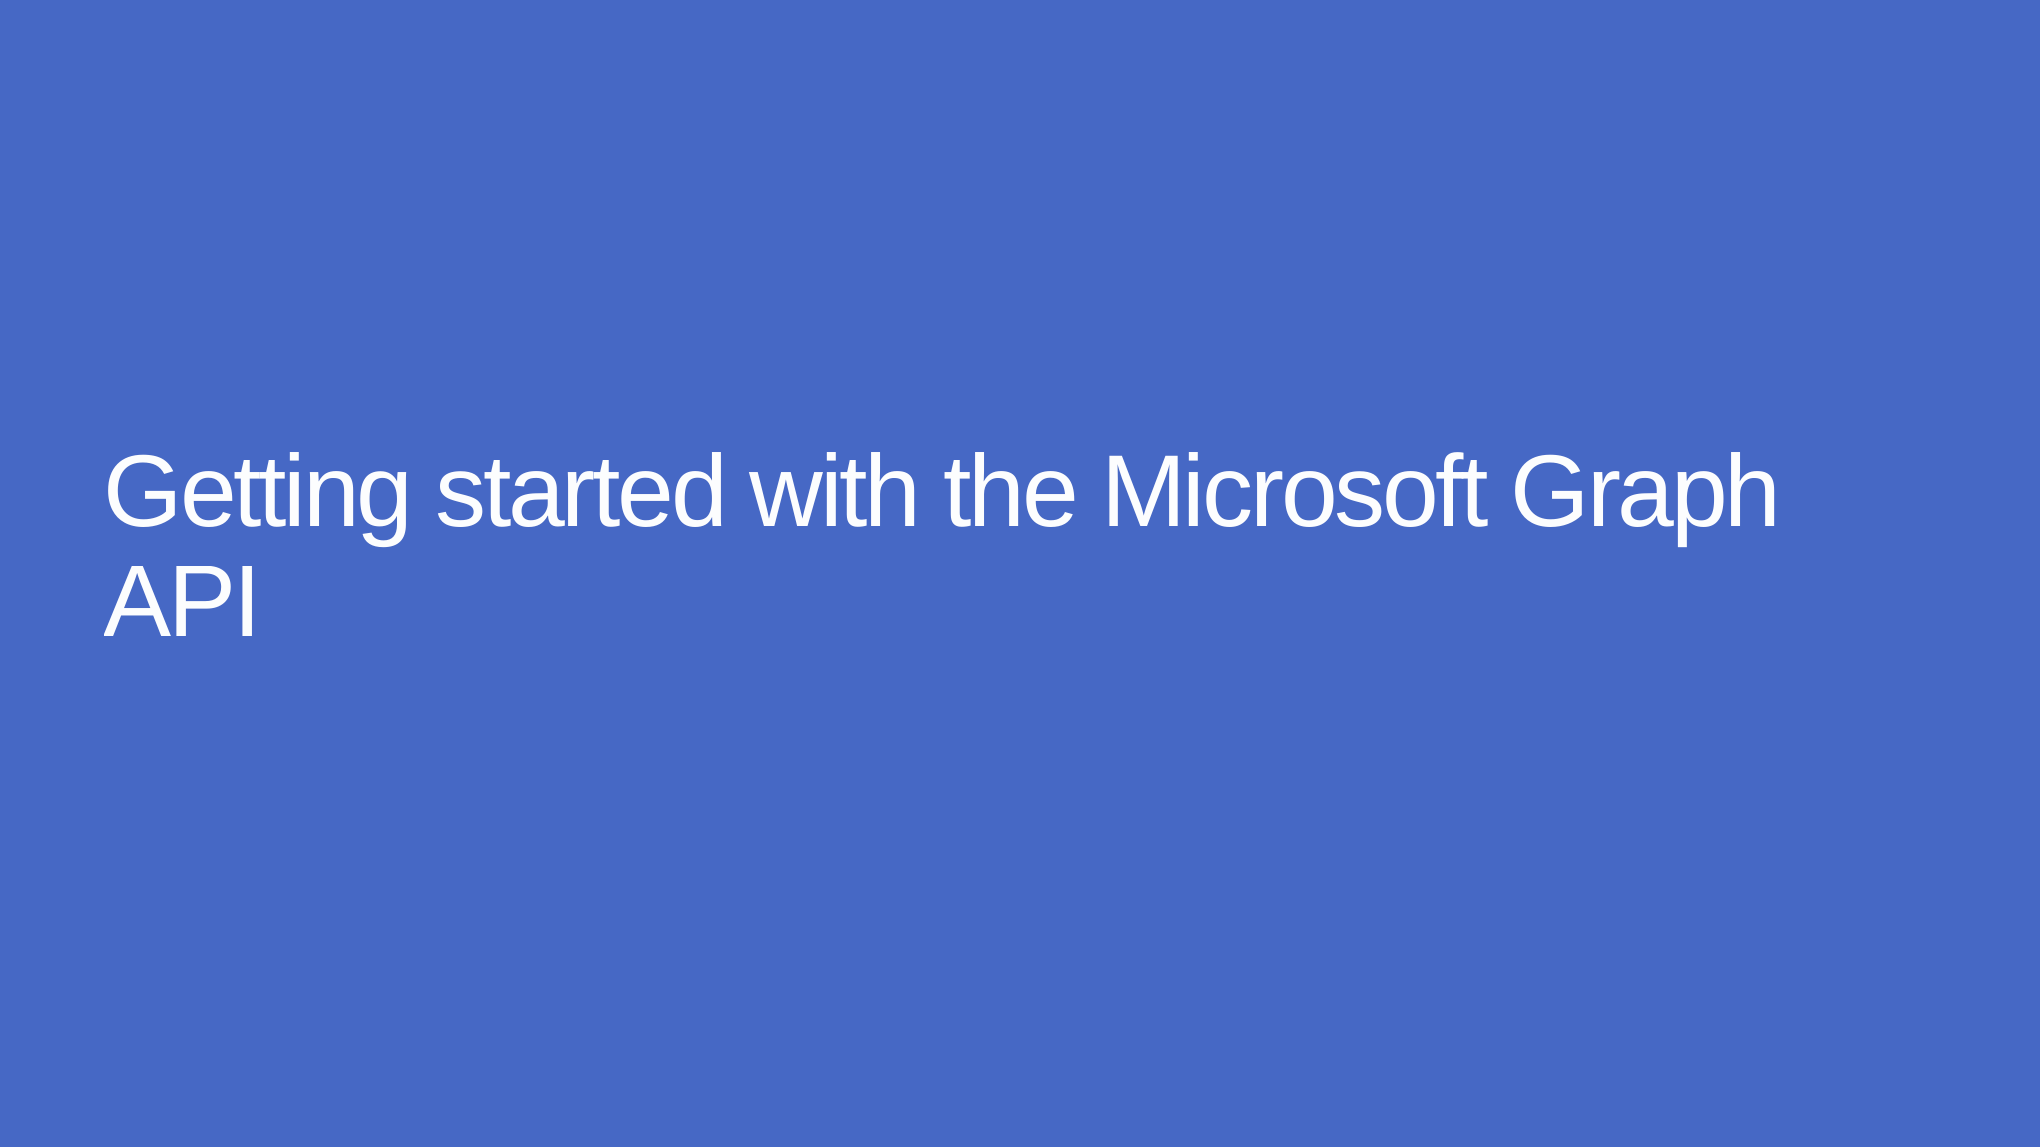

# Getting started with the Microsoft Graph API